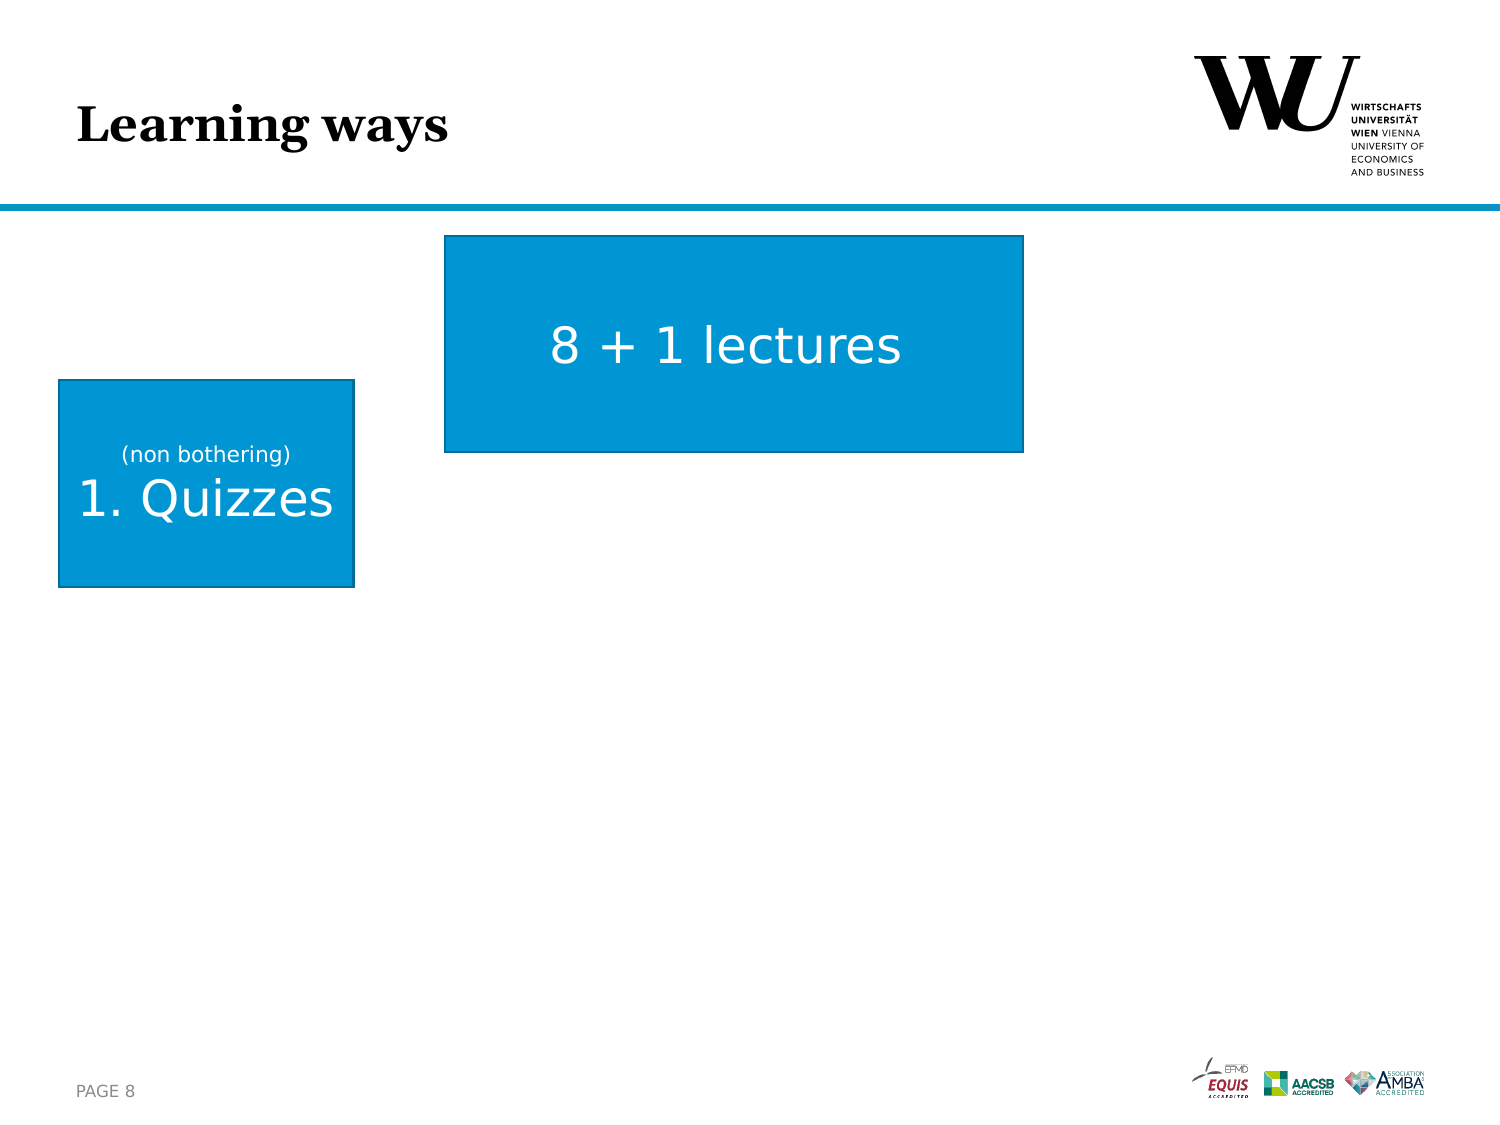

# Learning ways
8 + 1 lectures
(non bothering)
1. Quizzes
Page 8